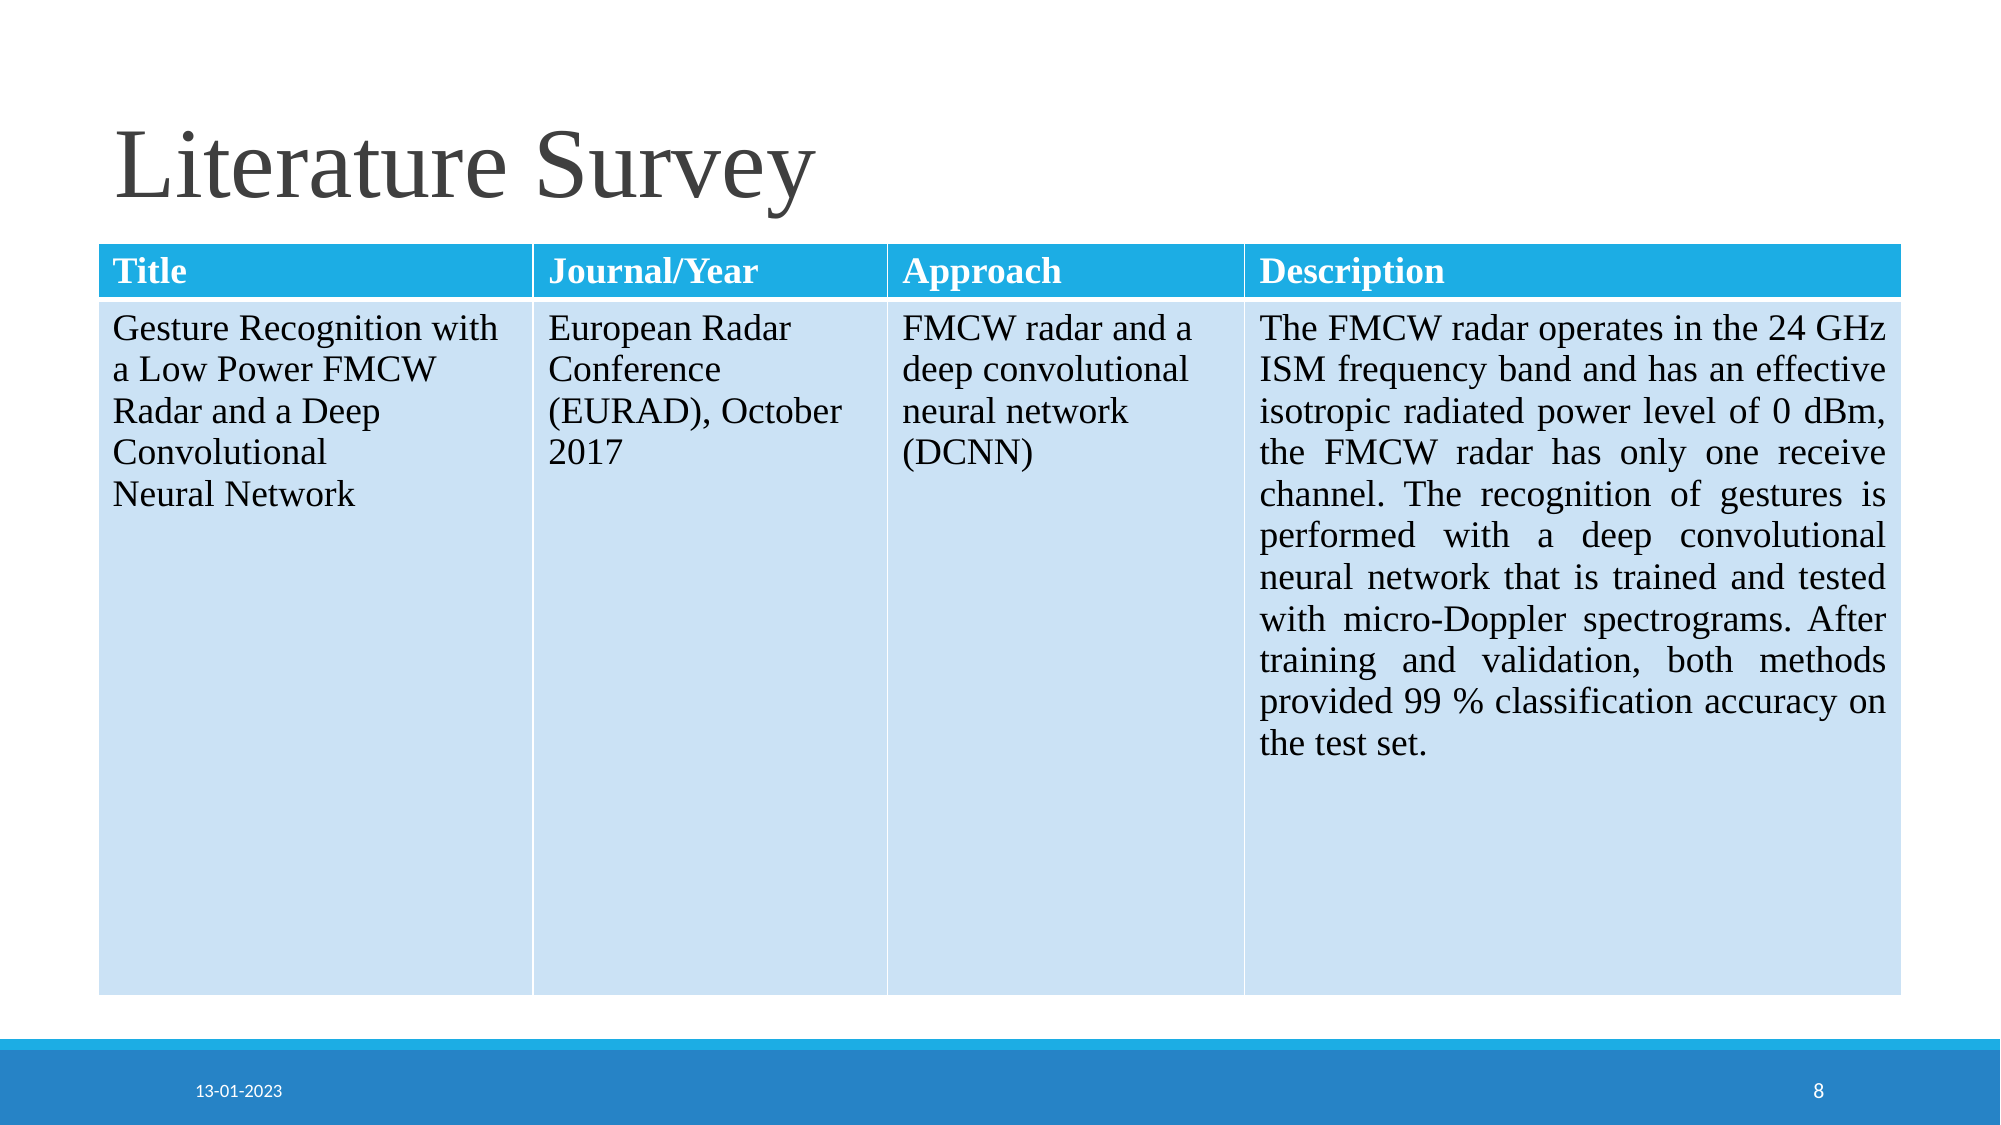

# Literature Survey
| Title | Journal/Year | Approach | Description |
| --- | --- | --- | --- |
| Gesture Recognition with a Low Power FMCW Radar and a Deep Convolutional Neural Network | European Radar Conference (EURAD), October 2017 | FMCW radar and a deep convolutional neural network (DCNN) | The FMCW radar operates in the 24 GHz ISM frequency band and has an effective isotropic radiated power level of 0 dBm, the FMCW radar has only one receive channel. The recognition of gestures is performed with a deep convolutional neural network that is trained and tested with micro-Doppler spectrograms. After training and validation, both methods provided 99 % classification accuracy on the test set. |
13-01-2023
8